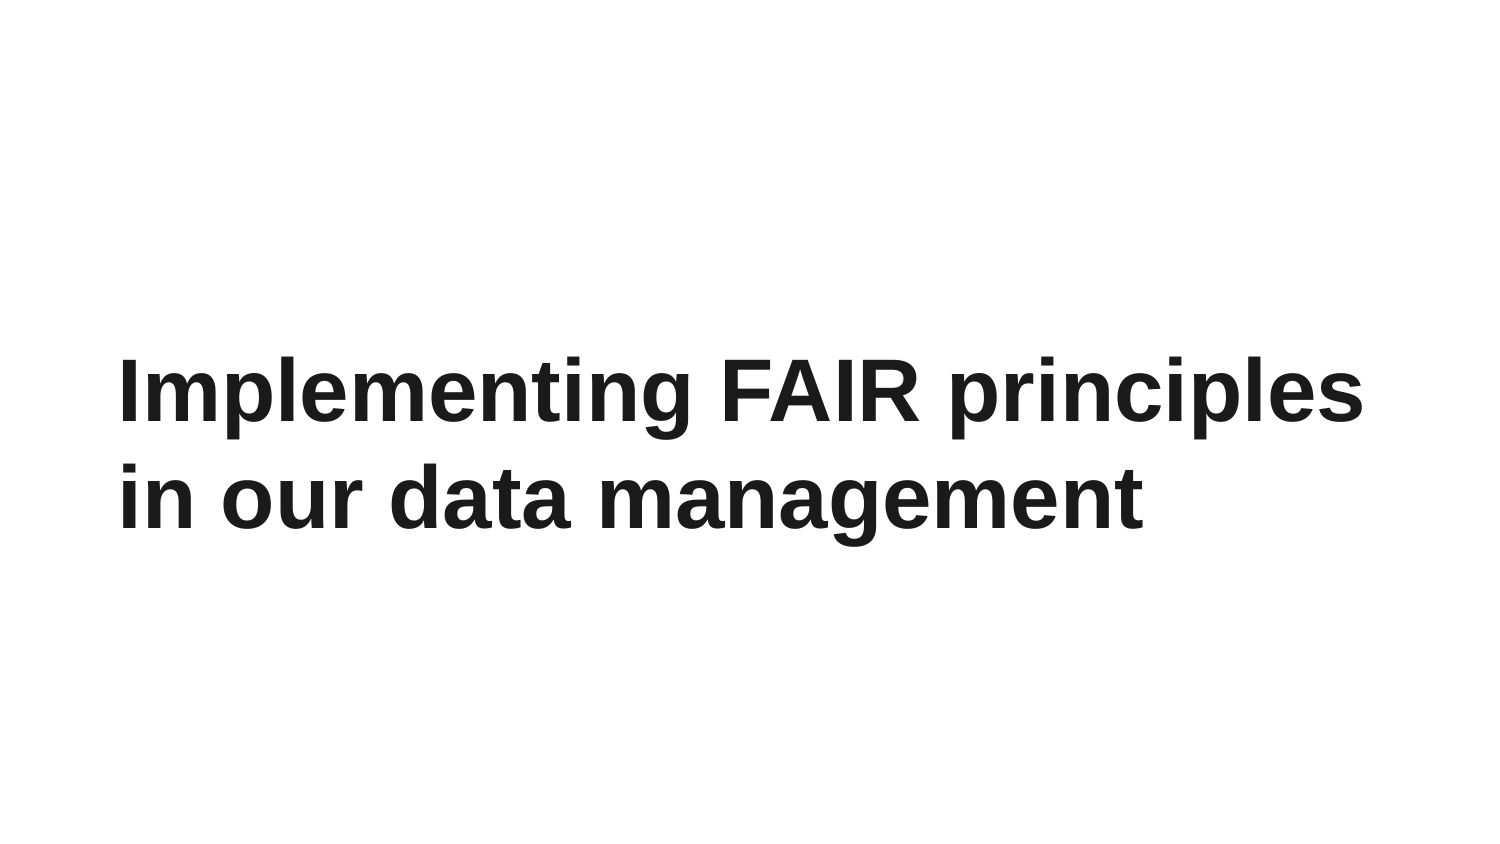

# Implementing FAIR principles in our data management